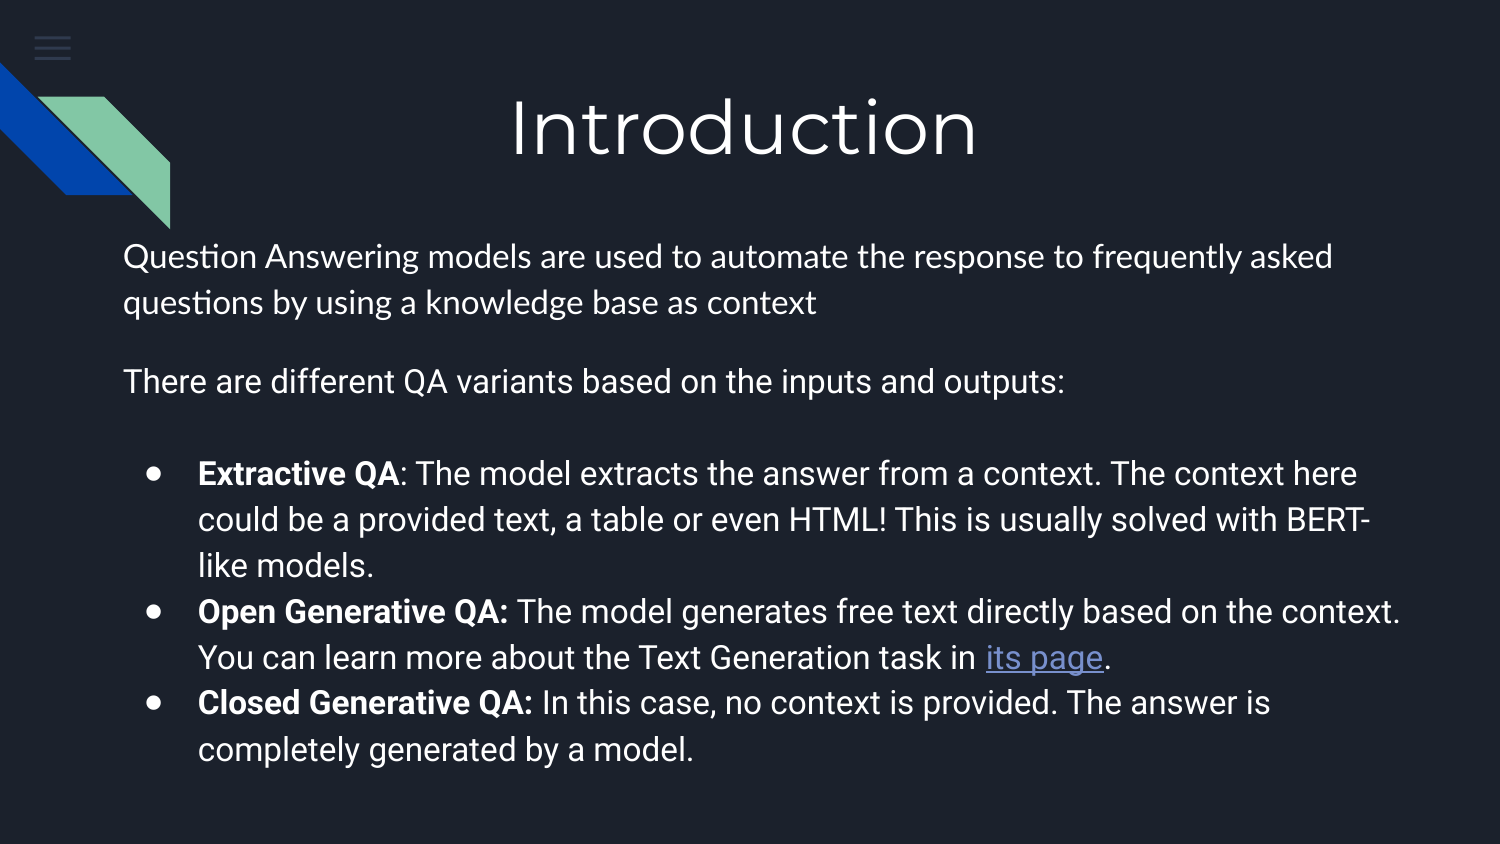

# Introduction
Question Answering models are used to automate the response to frequently asked questions by using a knowledge base as context
There are different QA variants based on the inputs and outputs:

Extractive QA: The model extracts the answer from a context. The context here could be a provided text, a table or even HTML! This is usually solved with BERT-like models.
Open Generative QA: The model generates free text directly based on the context. You can learn more about the Text Generation task in its page.
Closed Generative QA: In this case, no context is provided. The answer is completely generated by a model.